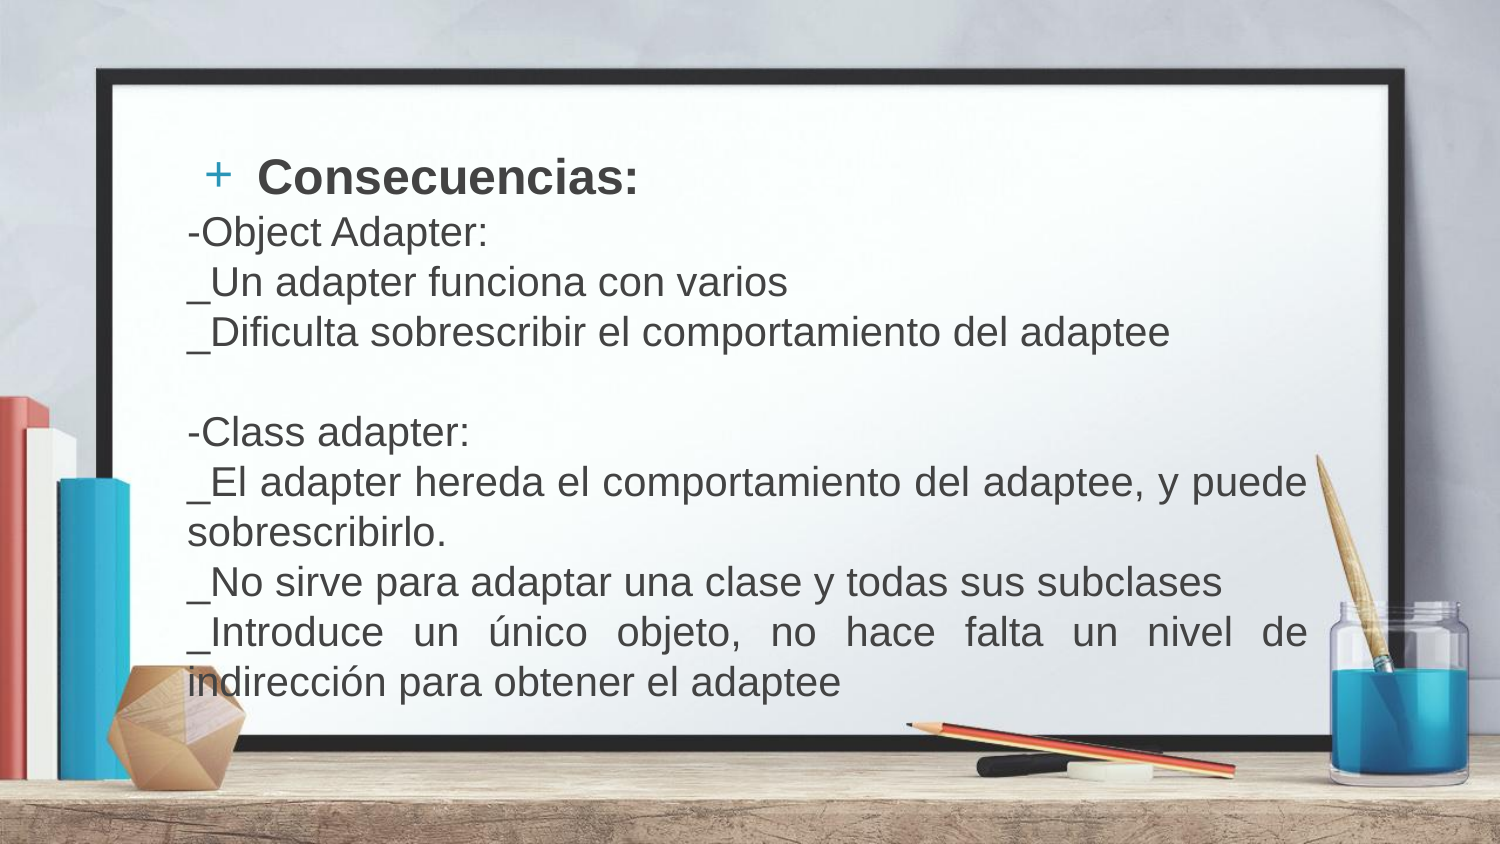

Consecuencias:
-Object Adapter:
_Un adapter funciona con varios
_Dificulta sobrescribir el comportamiento del adaptee

-Class adapter:
_El adapter hereda el comportamiento del adaptee, y puede sobrescribirlo.
_No sirve para adaptar una clase y todas sus subclases
_Introduce un único objeto, no hace falta un nivel de indirección para obtener el adaptee